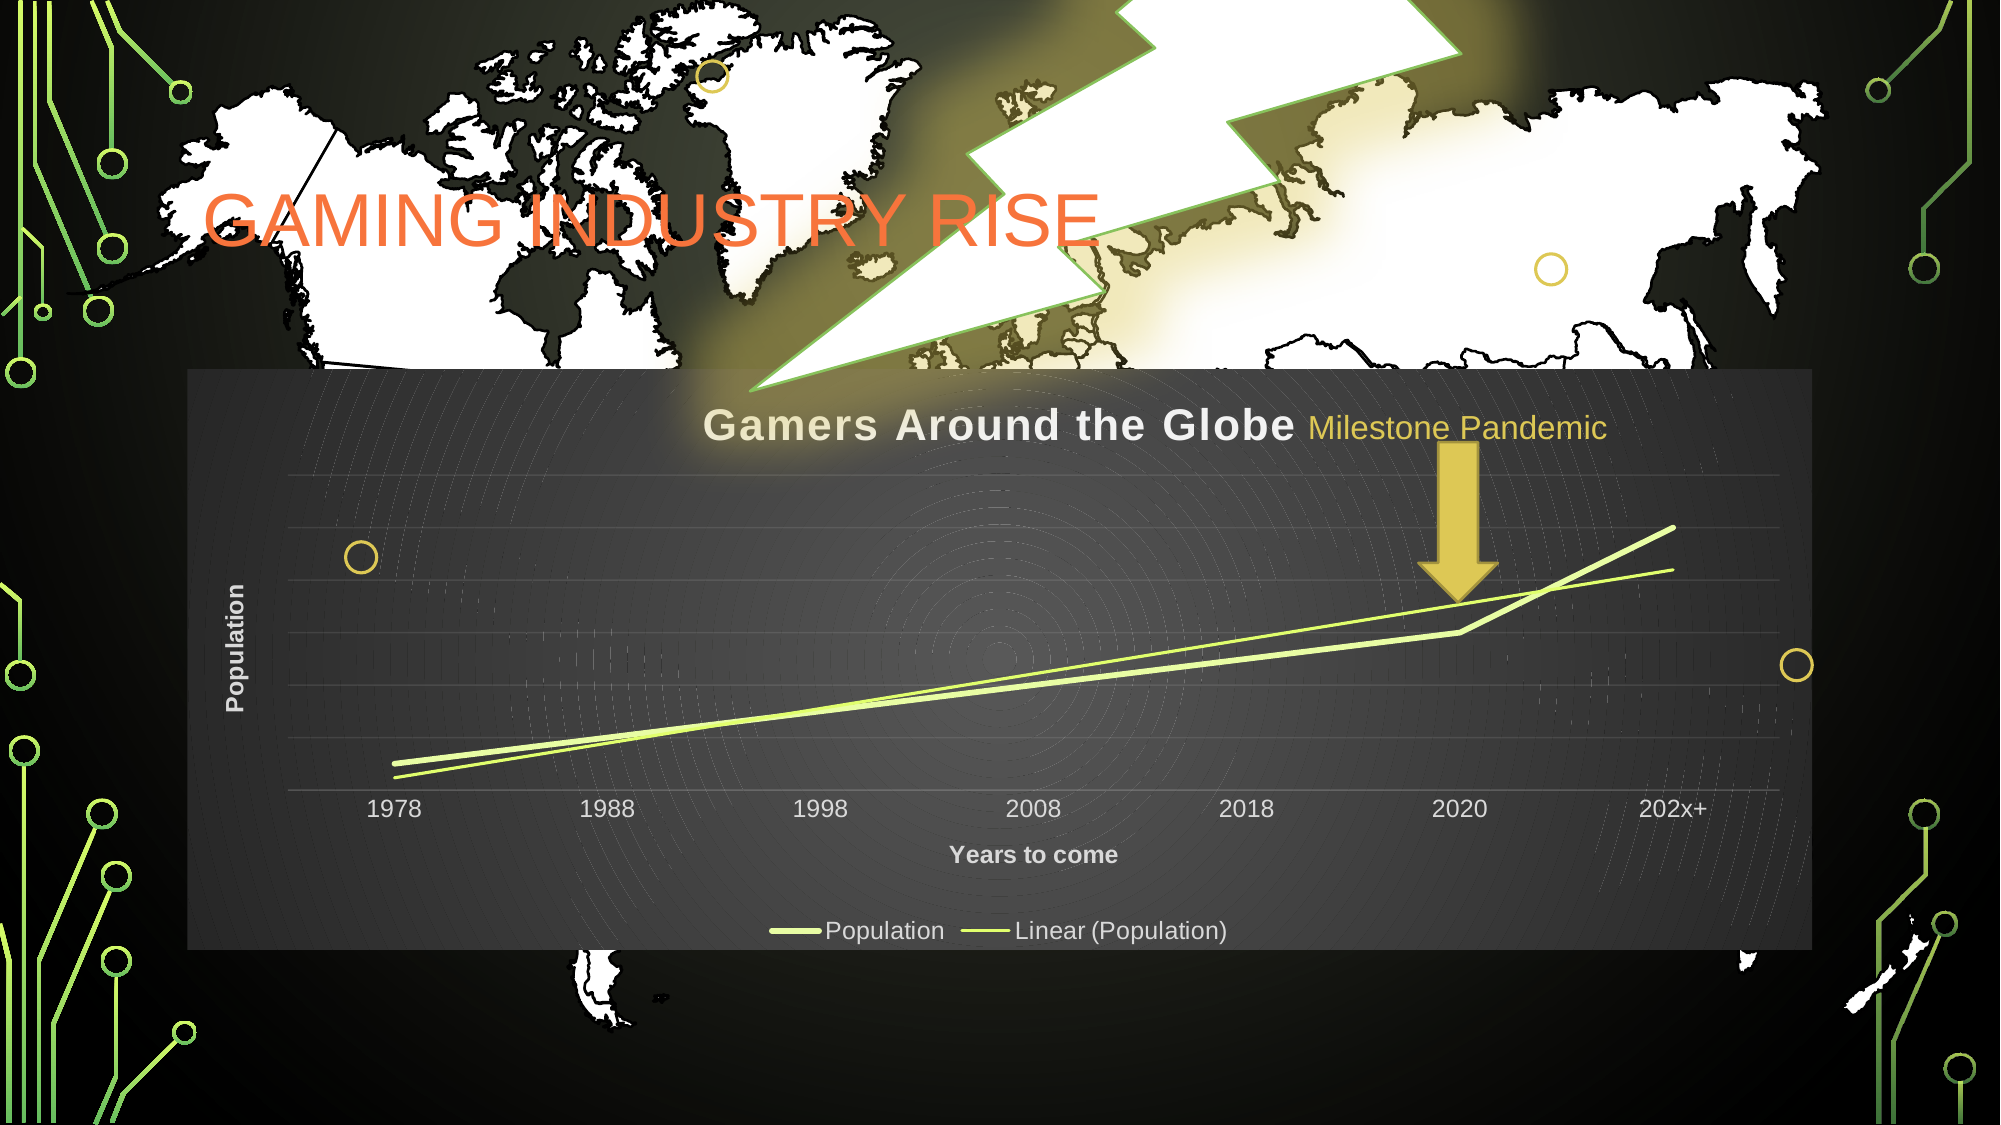

# Gaming industry rise

### Chart: Gamers Around the Globe

| Category | Population |
|---|---|
| 1978 | 1.0 |
| 1988 | 2.0 |
| 1998 | 3.0 |
| 2008 | 4.0 |
| 2018 | 5.0 |
| 2020 | 6.0 |
| 202x+ | 10.0 |
Milestone Pandemic